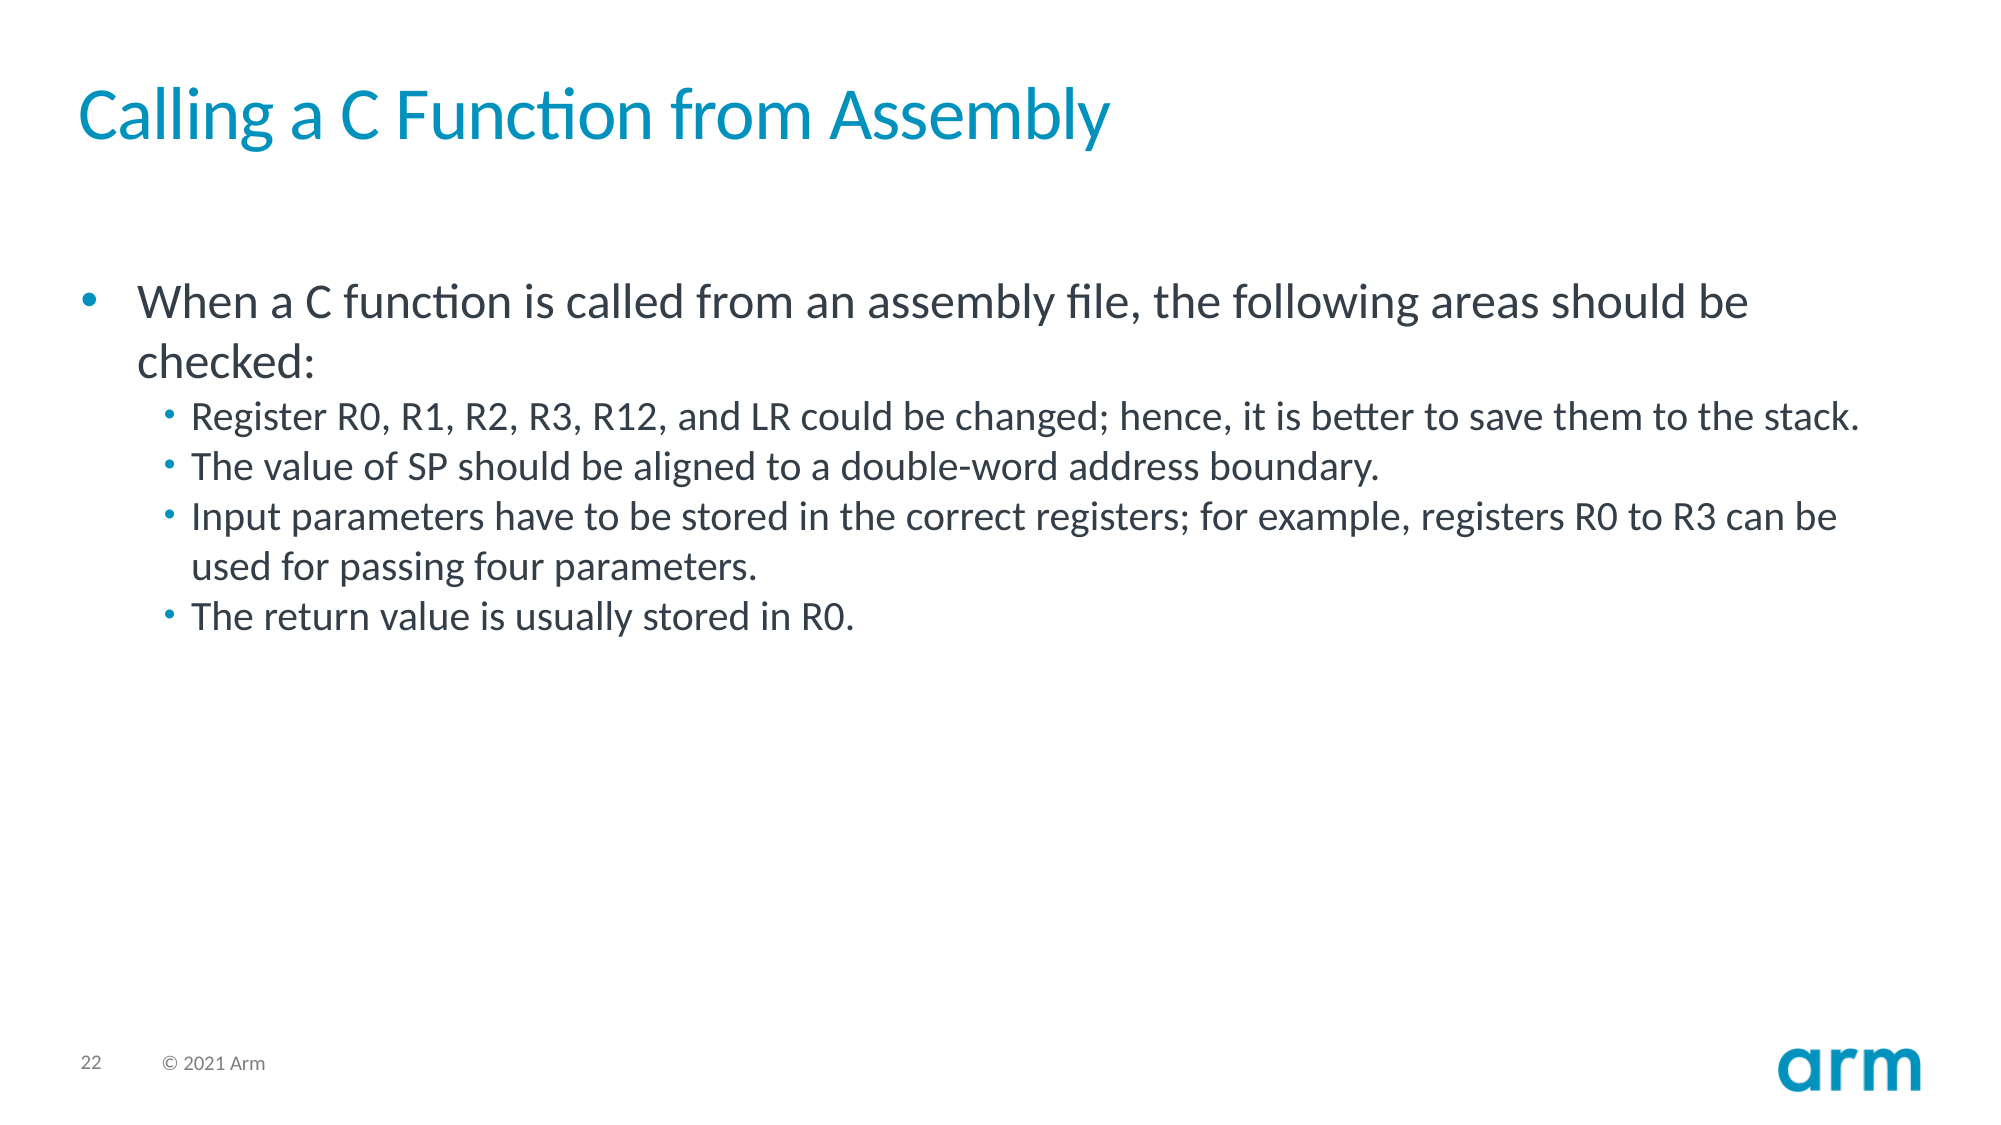

# Calling a C Function from Assembly
When a C function is called from an assembly file, the following areas should be checked:
Register R0, R1, R2, R3, R12, and LR could be changed; hence, it is better to save them to the stack.
The value of SP should be aligned to a double-word address boundary.
Input parameters have to be stored in the correct registers; for example, registers R0 to R3 can be used for passing four parameters.
The return value is usually stored in R0.